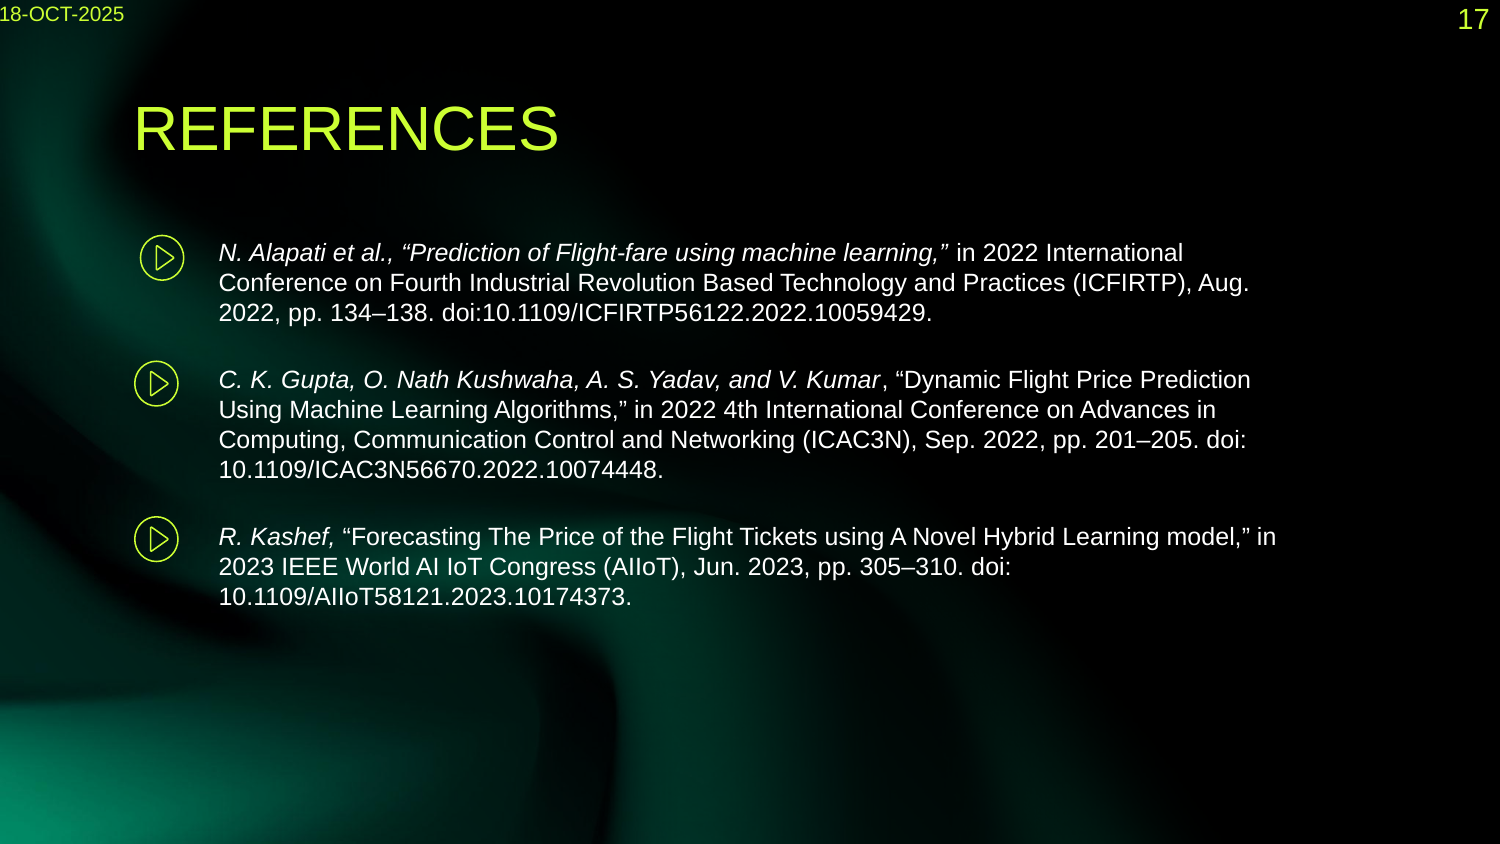

18-OCT-2025
17
# REFERENCES
N. Alapati et al., “Prediction of Flight-fare using machine learning,” in 2022 International Conference on Fourth Industrial Revolution Based Technology and Practices (ICFIRTP), Aug. 2022, pp. 134–138. doi:10.1109/ICFIRTP56122.2022.10059429.

C. K. Gupta, O. Nath Kushwaha, A. S. Yadav, and V. Kumar, “Dynamic Flight Price Prediction Using Machine Learning Algorithms,” in 2022 4th International Conference on Advances in Computing, Communication Control and Networking (ICAC3N), Sep. 2022, pp. 201–205. doi: 10.1109/ICAC3N56670.2022.10074448.

R. Kashef, “Forecasting The Price of the Flight Tickets using A Novel Hybrid Learning model,” in 2023 IEEE World AI IoT Congress (AIIoT), Jun. 2023, pp. 305–310. doi: 10.1109/AIIoT58121.2023.10174373.